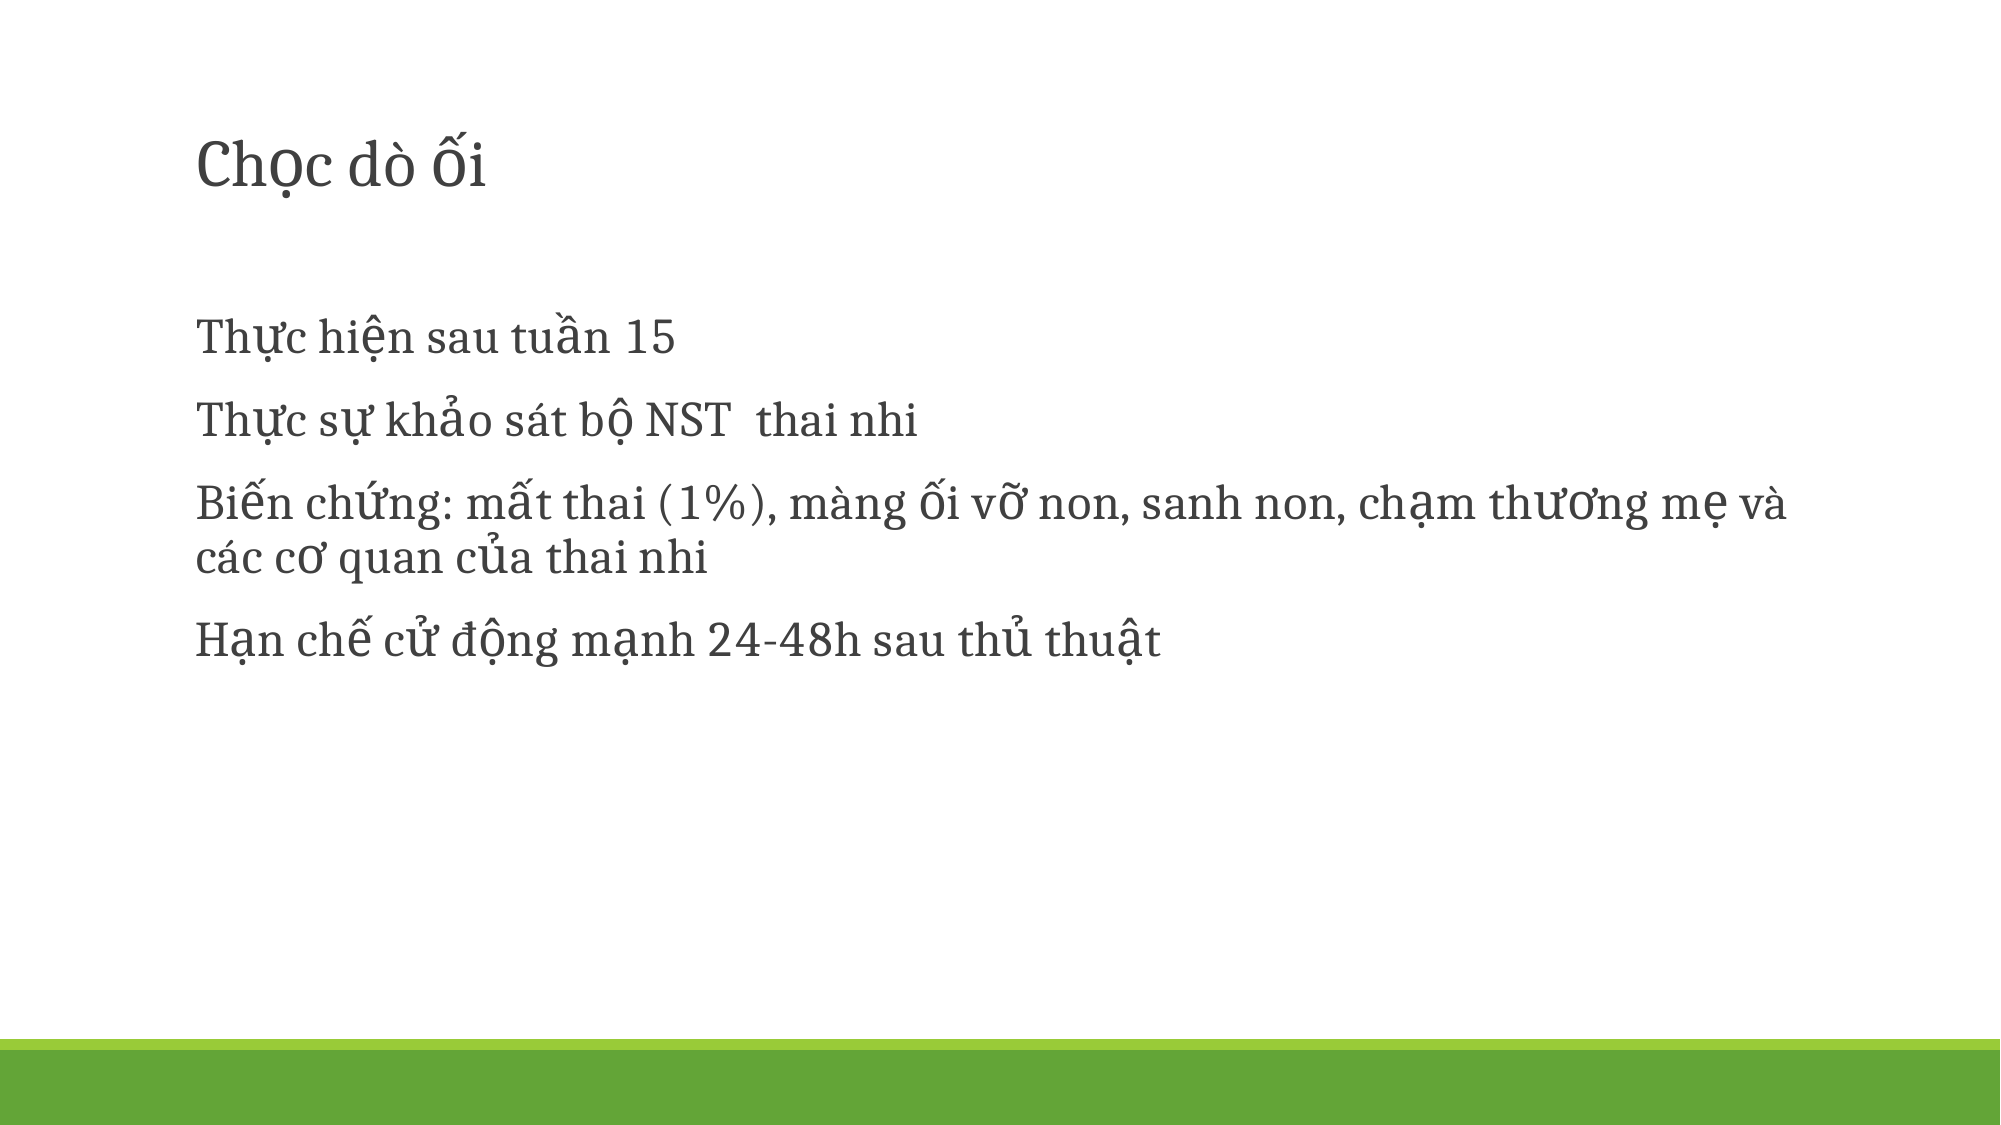

# Chọc dò ối
Thực hiện sau tuần 15
Thực sự khảo sát bộ NST  thai nhi
Biến chứng: mất thai (1%), màng ối vỡ non, sanh non, chạm thương mẹ và các cơ quan của thai nhi
Hạn chế cử động mạnh 24-48h sau thủ thuật